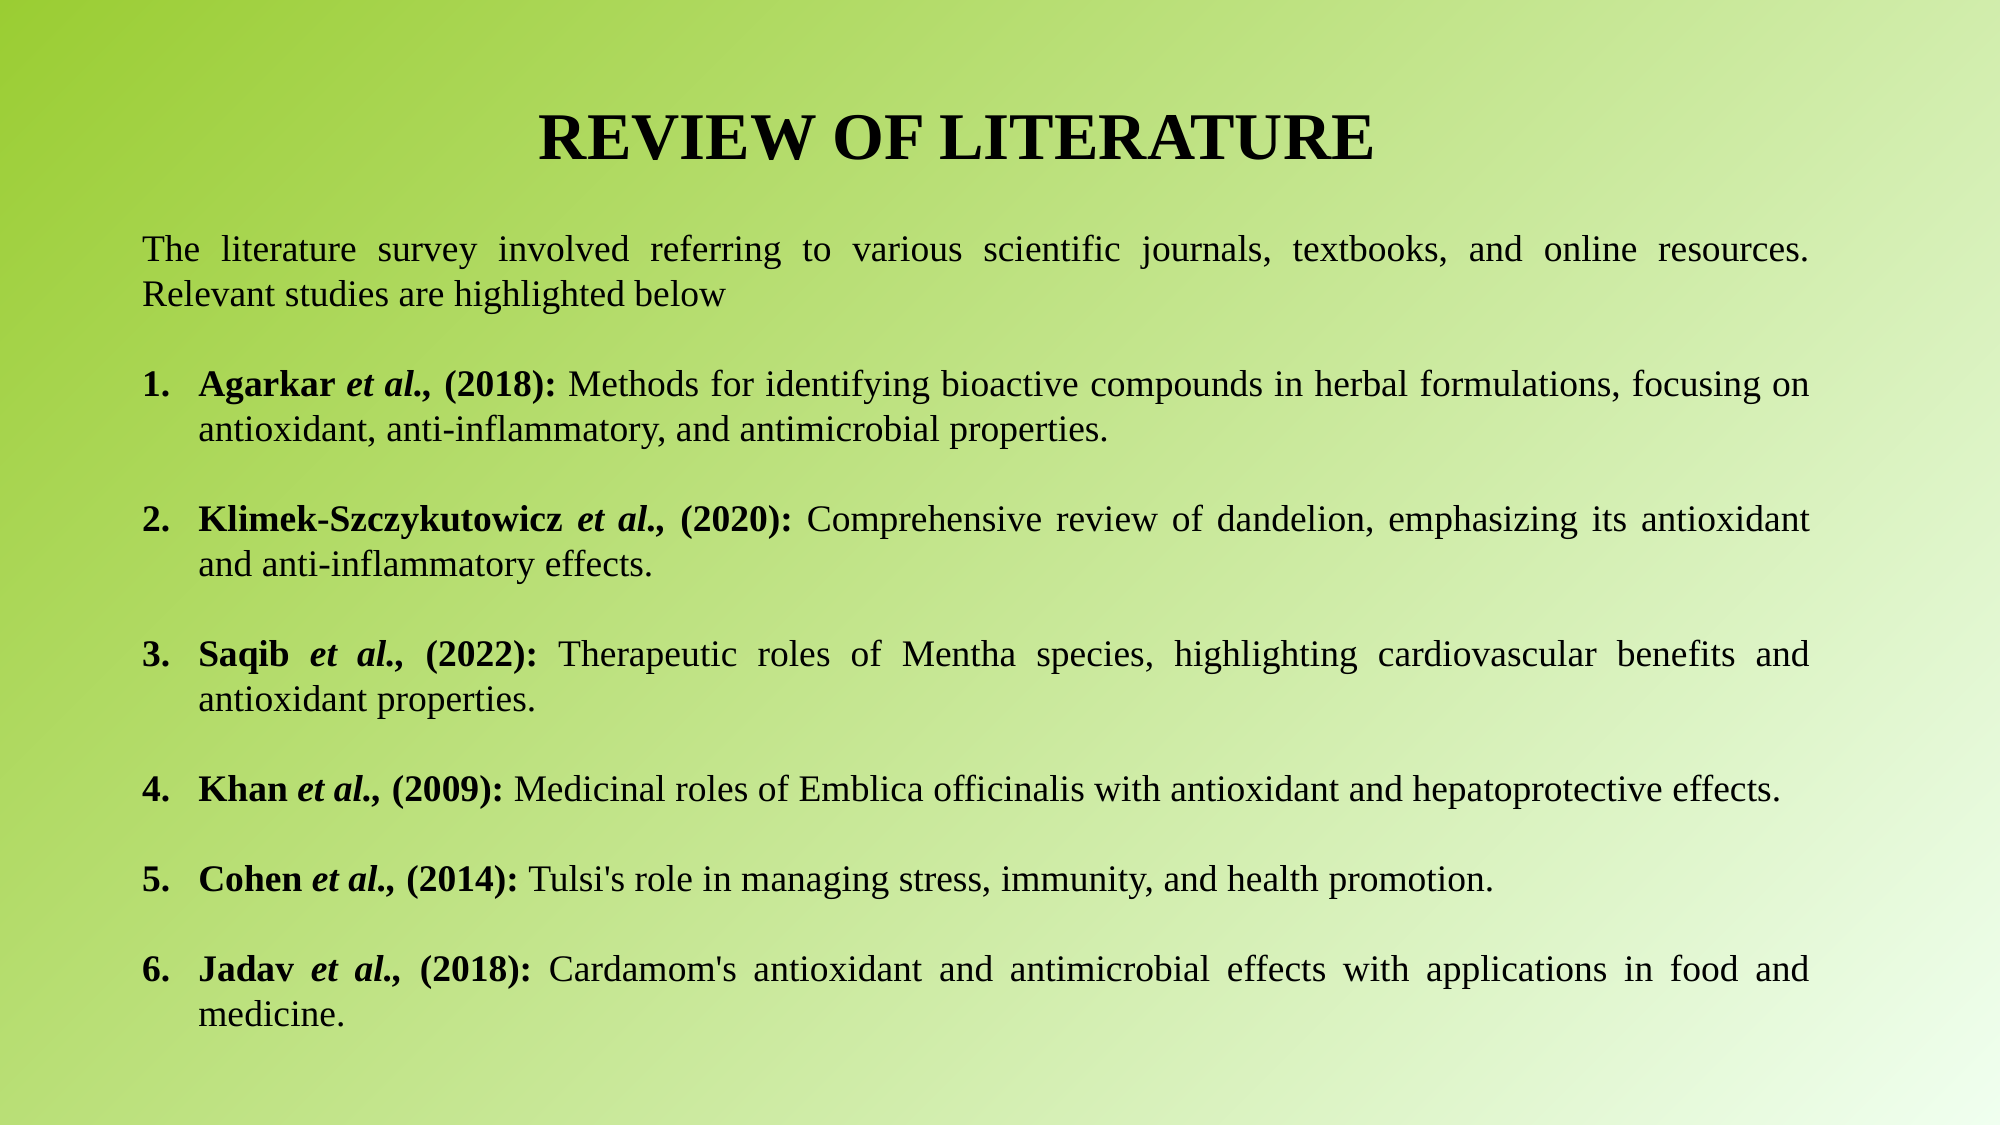

REVIEW OF LITERATURE

The literature survey involved referring to various scientific journals, textbooks, and online resources. Relevant studies are highlighted below

Agarkar et al., (2018): Methods for identifying bioactive compounds in herbal formulations, focusing on antioxidant, anti-inflammatory, and antimicrobial properties.

Klimek-Szczykutowicz et al., (2020): Comprehensive review of dandelion, emphasizing its antioxidant and anti-inflammatory effects.

Saqib et al., (2022): Therapeutic roles of Mentha species, highlighting cardiovascular benefits and antioxidant properties.

Khan et al., (2009): Medicinal roles of Emblica officinalis with antioxidant and hepatoprotective effects.

Cohen et al., (2014): Tulsi's role in managing stress, immunity, and health promotion.

Jadav et al., (2018): Cardamom's antioxidant and antimicrobial effects with applications in food and medicine.